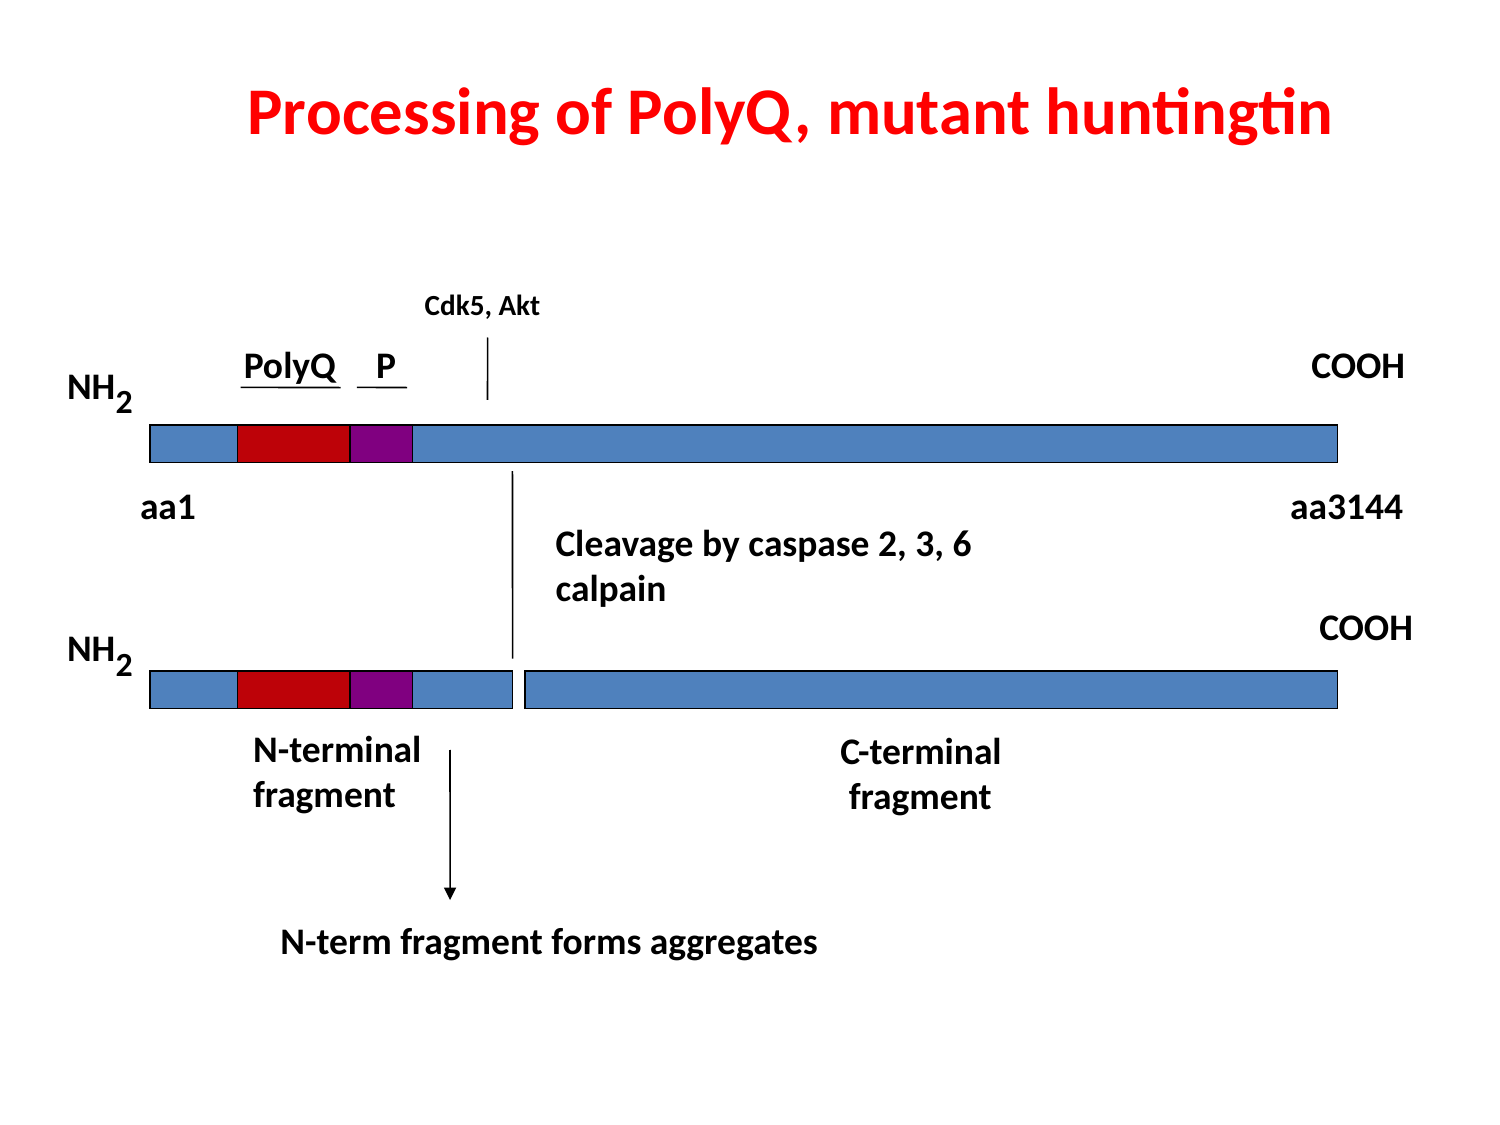

Processing of PolyQ, mutant huntingtin
Cdk5, Akt
NH2
PolyQ
P
COOH

aa1
aa3144
Cleavage by caspase 2, 3, 6
calpain
NH2
COOH

N-terminal
fragment
C-terminal
 fragment

N-term fragment forms aggregates